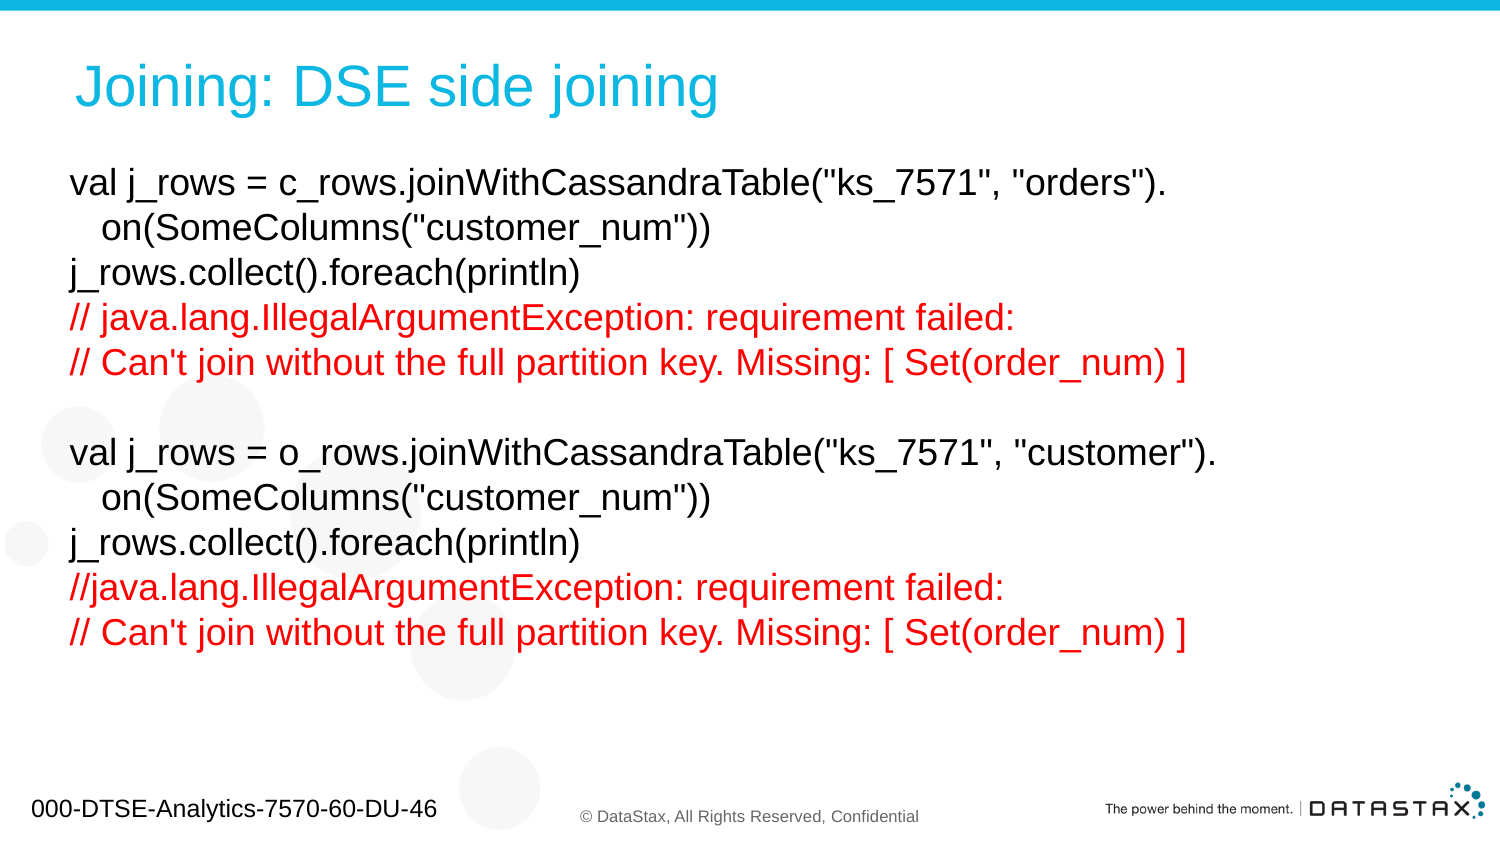

# Joining: DSE side joining
val j_rows = c_rows.joinWithCassandraTable("ks_7571", "orders").
   on(SomeColumns("customer_num"))
j_rows.collect().foreach(println)
// java.lang.IllegalArgumentException: requirement failed:
// Can't join without the full partition key. Missing: [ Set(order_num) ]

val j_rows = o_rows.joinWithCassandraTable("ks_7571", "customer").
   on(SomeColumns("customer_num"))
j_rows.collect().foreach(println)
//java.lang.IllegalArgumentException: requirement failed:
// Can't join without the full partition key. Missing: [ Set(order_num) ]
000-DTSE-Analytics-7570-60-DU-46